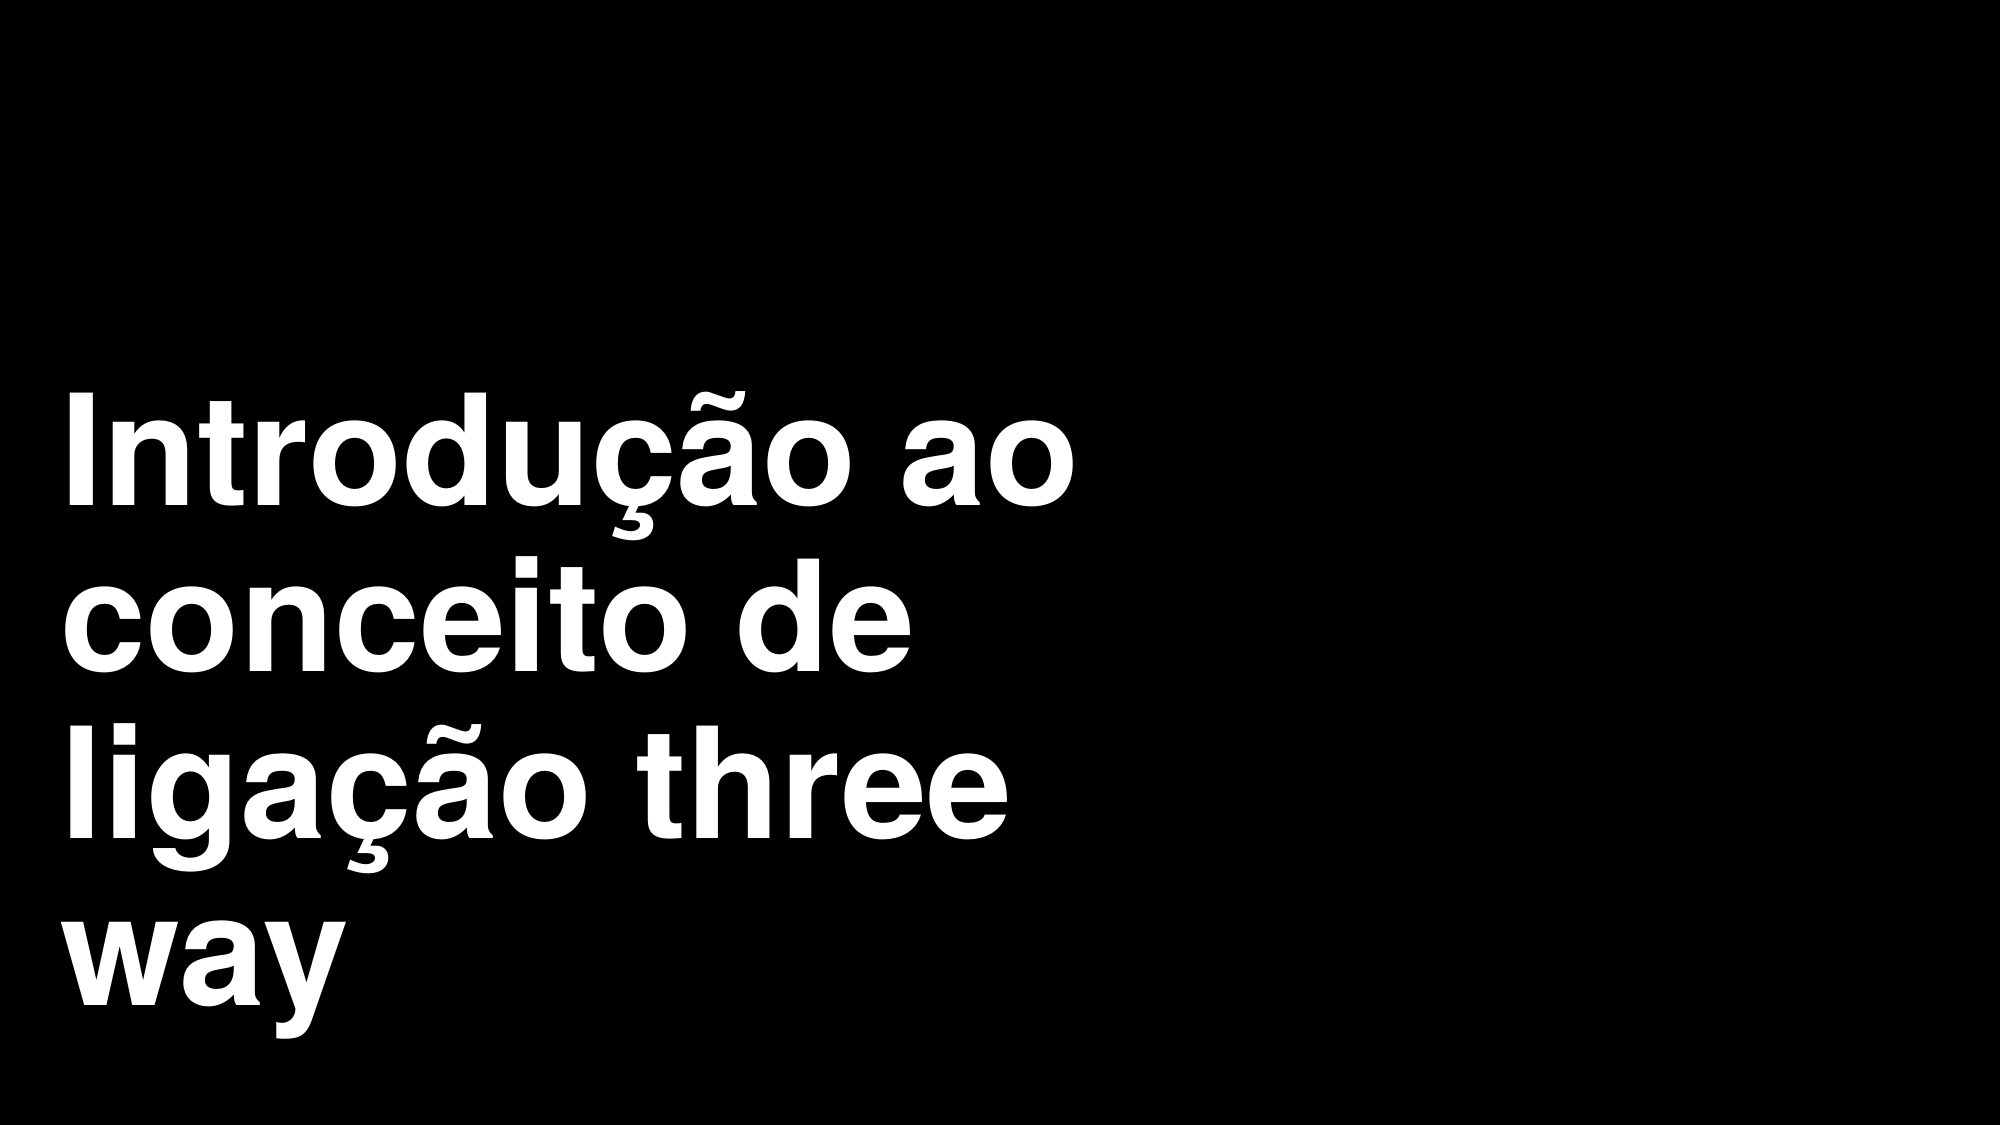

# Introdução ao conceito de ligação three way